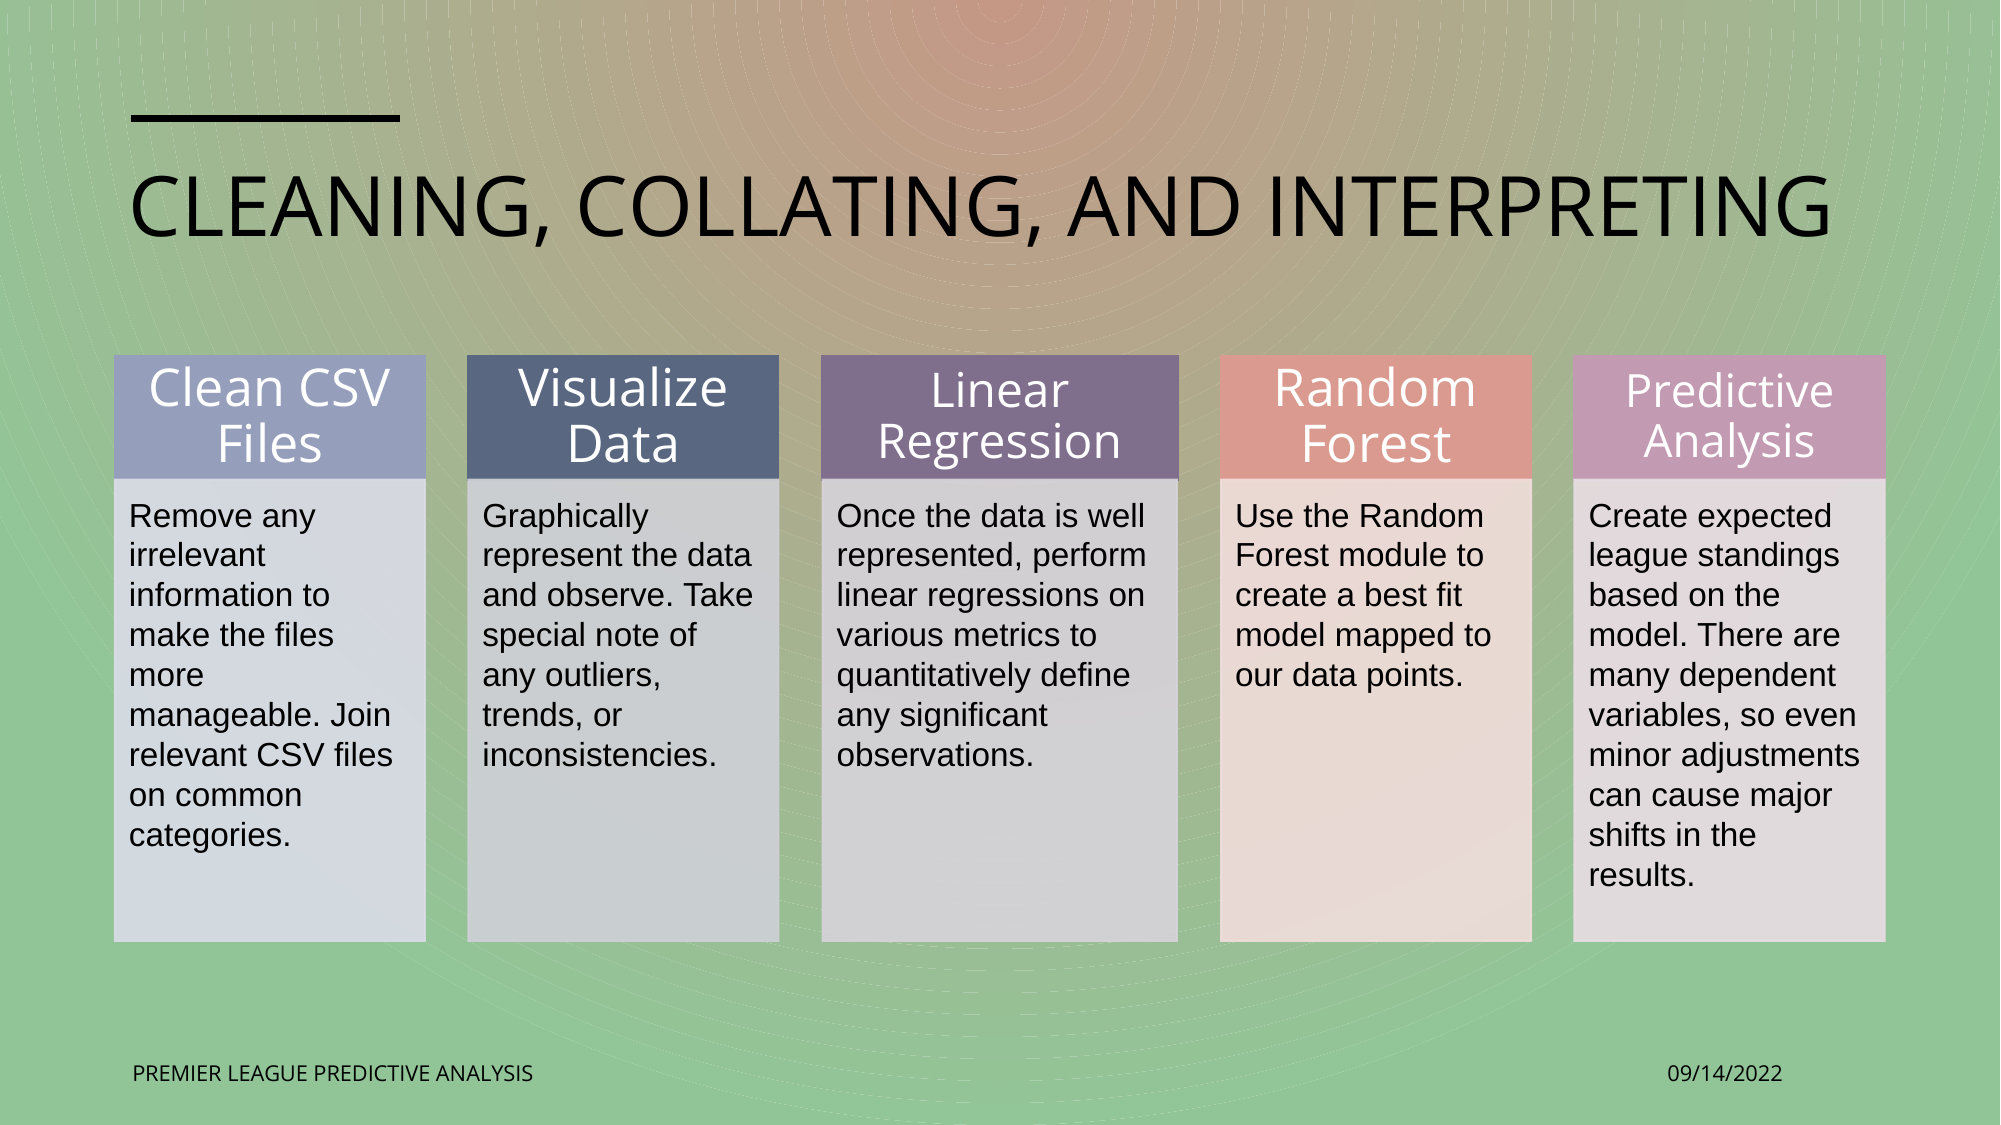

# CLEANING, COLLATING, AND INTERPRETING

Clean CSV Files

Visualize Data

Linear Regression

Random Forest

Predictive Analysis

Remove any irrelevant information to make the files more manageable. Join relevant CSV files on common categories.

Graphically represent the data and observe. Take special note of any outliers, trends, or inconsistencies.

Once the data is well represented, perform linear regressions on various metrics to quantitatively define any significant observations.

Use the Random Forest module to create a best fit model mapped to our data points.

Create expected league standings based on the model. There are many dependent variables, so even minor adjustments can cause major shifts in the results.
PREMIER LEAGUE PREDICTIVE ANALYSIS
09/14/2022